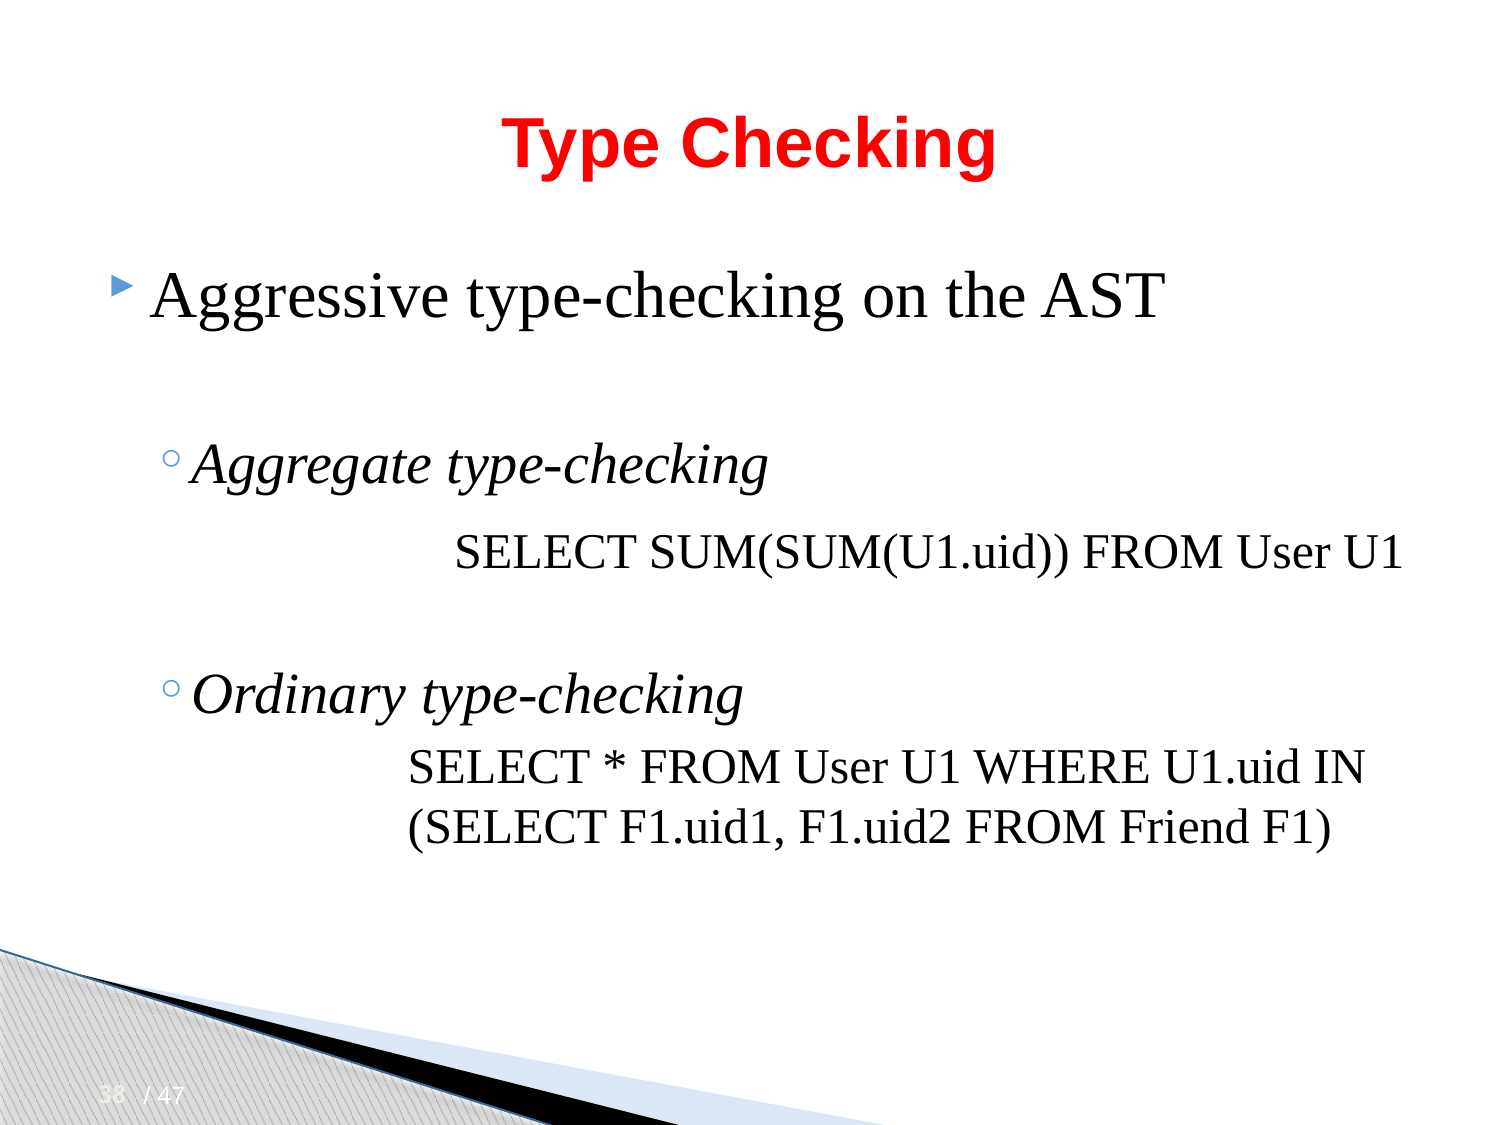

# Type Checking
Aggressive type-checking on the AST

Aggregate type-checking
		SELECT SUM(SUM(U1.uid)) FROM User U1

Ordinary type-checking
		SELECT * FROM User U1 WHERE U1.uid IN 		(SELECT F1.uid1, F1.uid2 FROM Friend F1)
38